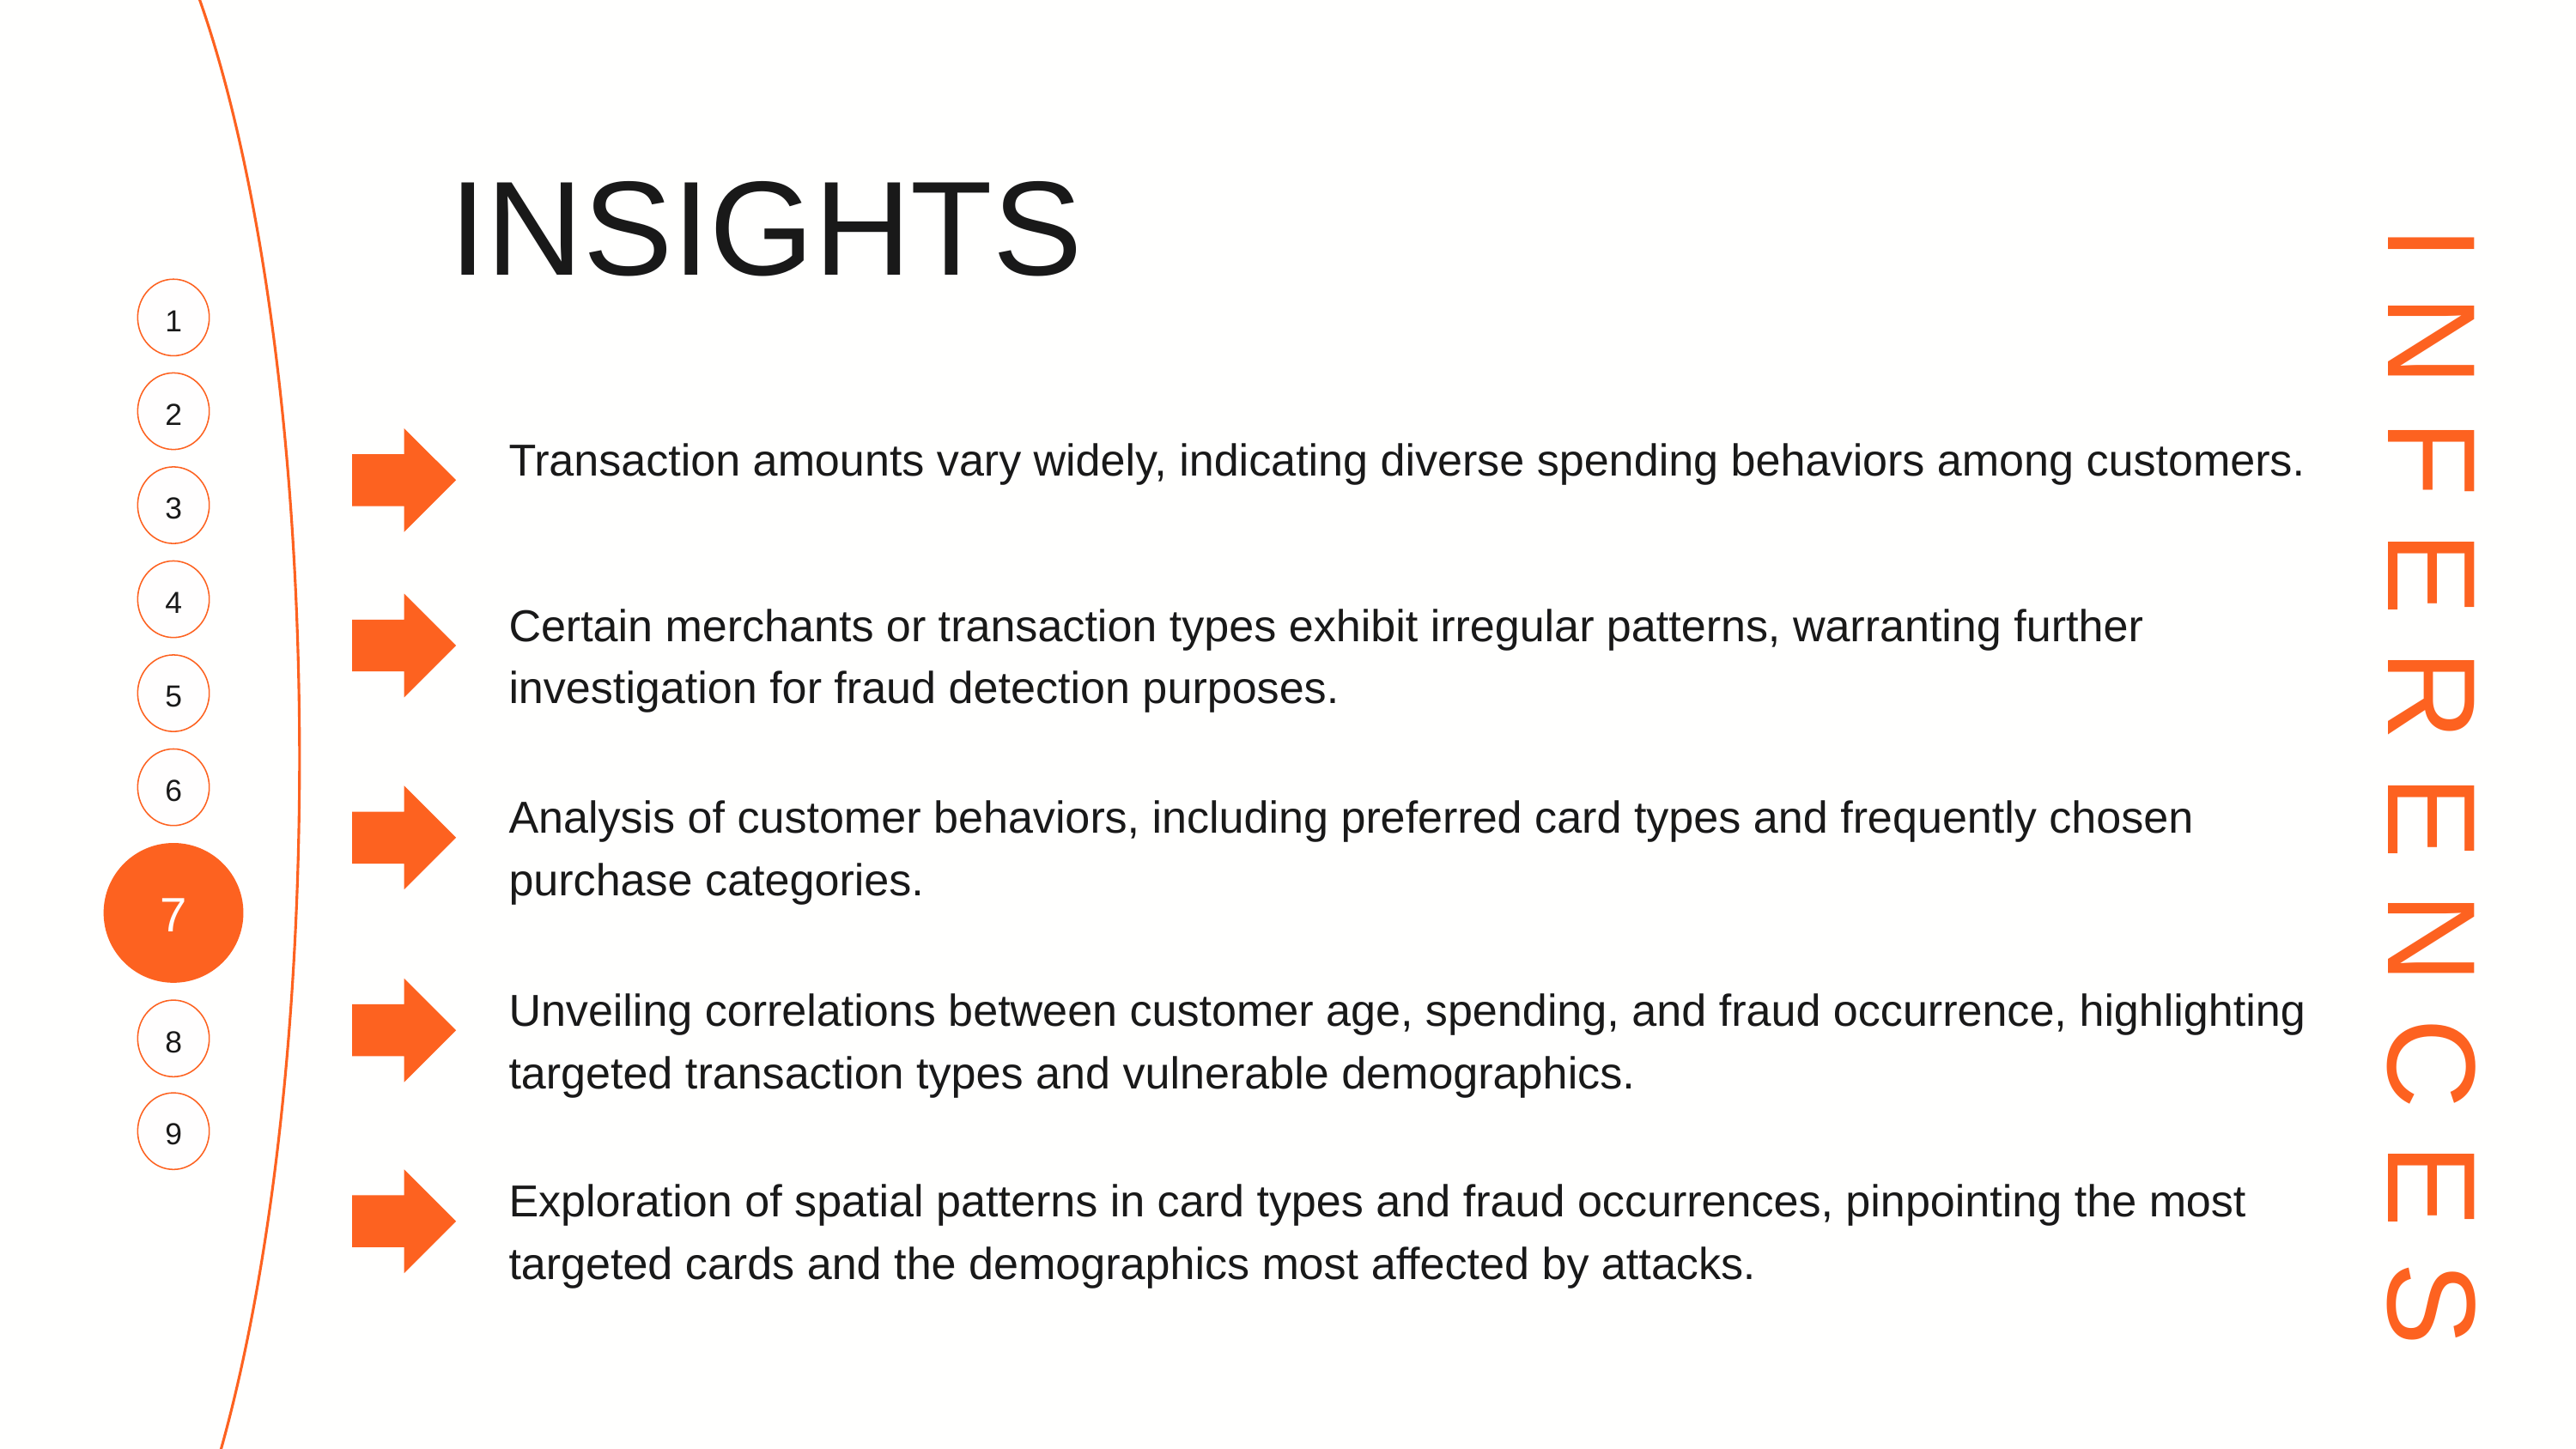

INSIGHTS

1

2

Transaction amounts vary widely, indicating diverse spending behaviors among customers.

3

4

Certain merchants or transaction types exhibit irregular patterns, warranting further investigation for fraud detection purposes.

5
I N F E R E N C E S

6

Analysis of customer behaviors, including preferred card types and frequently chosen purchase categories.

7

Unveiling correlations between customer age, spending, and fraud occurrence, highlighting targeted transaction types and vulnerable demographics.

8

9

Exploration of spatial patterns in card types and fraud occurrences, pinpointing the most targeted cards and the demographics most affected by attacks.